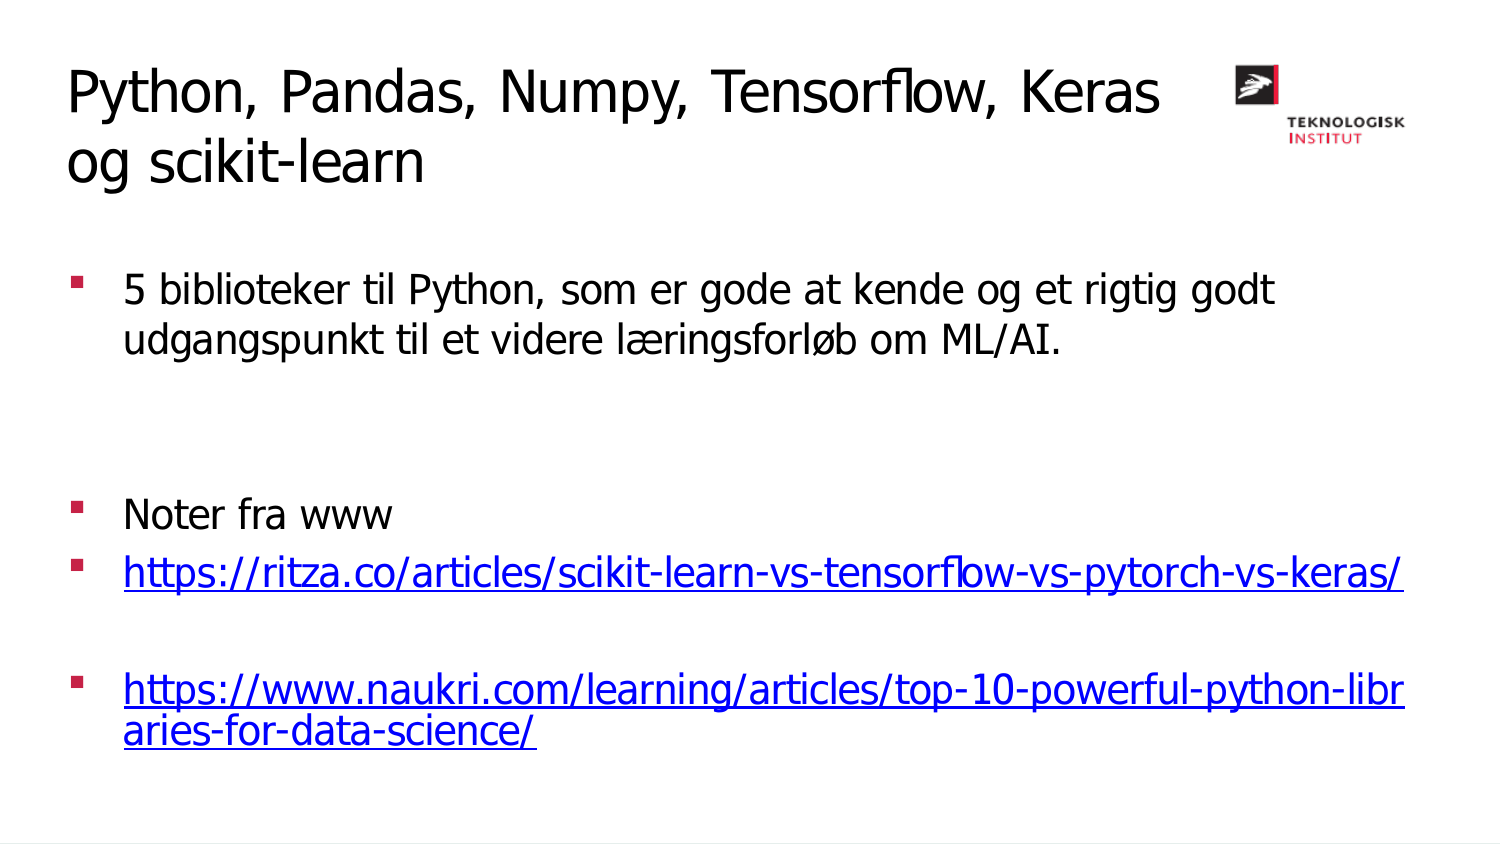

Python, Pandas, Numpy, Tensorflow, Keras og scikit-learn

5 biblioteker til Python, som er gode at kende og et rigtig godt udgangspunkt til et videre læringsforløb om ML/AI.

Noter fra www
https://ritza.co/articles/scikit-learn-vs-tensorflow-vs-pytorch-vs-keras/

https://www.naukri.com/learning/articles/top-10-powerful-python-libraries-for-data-science/